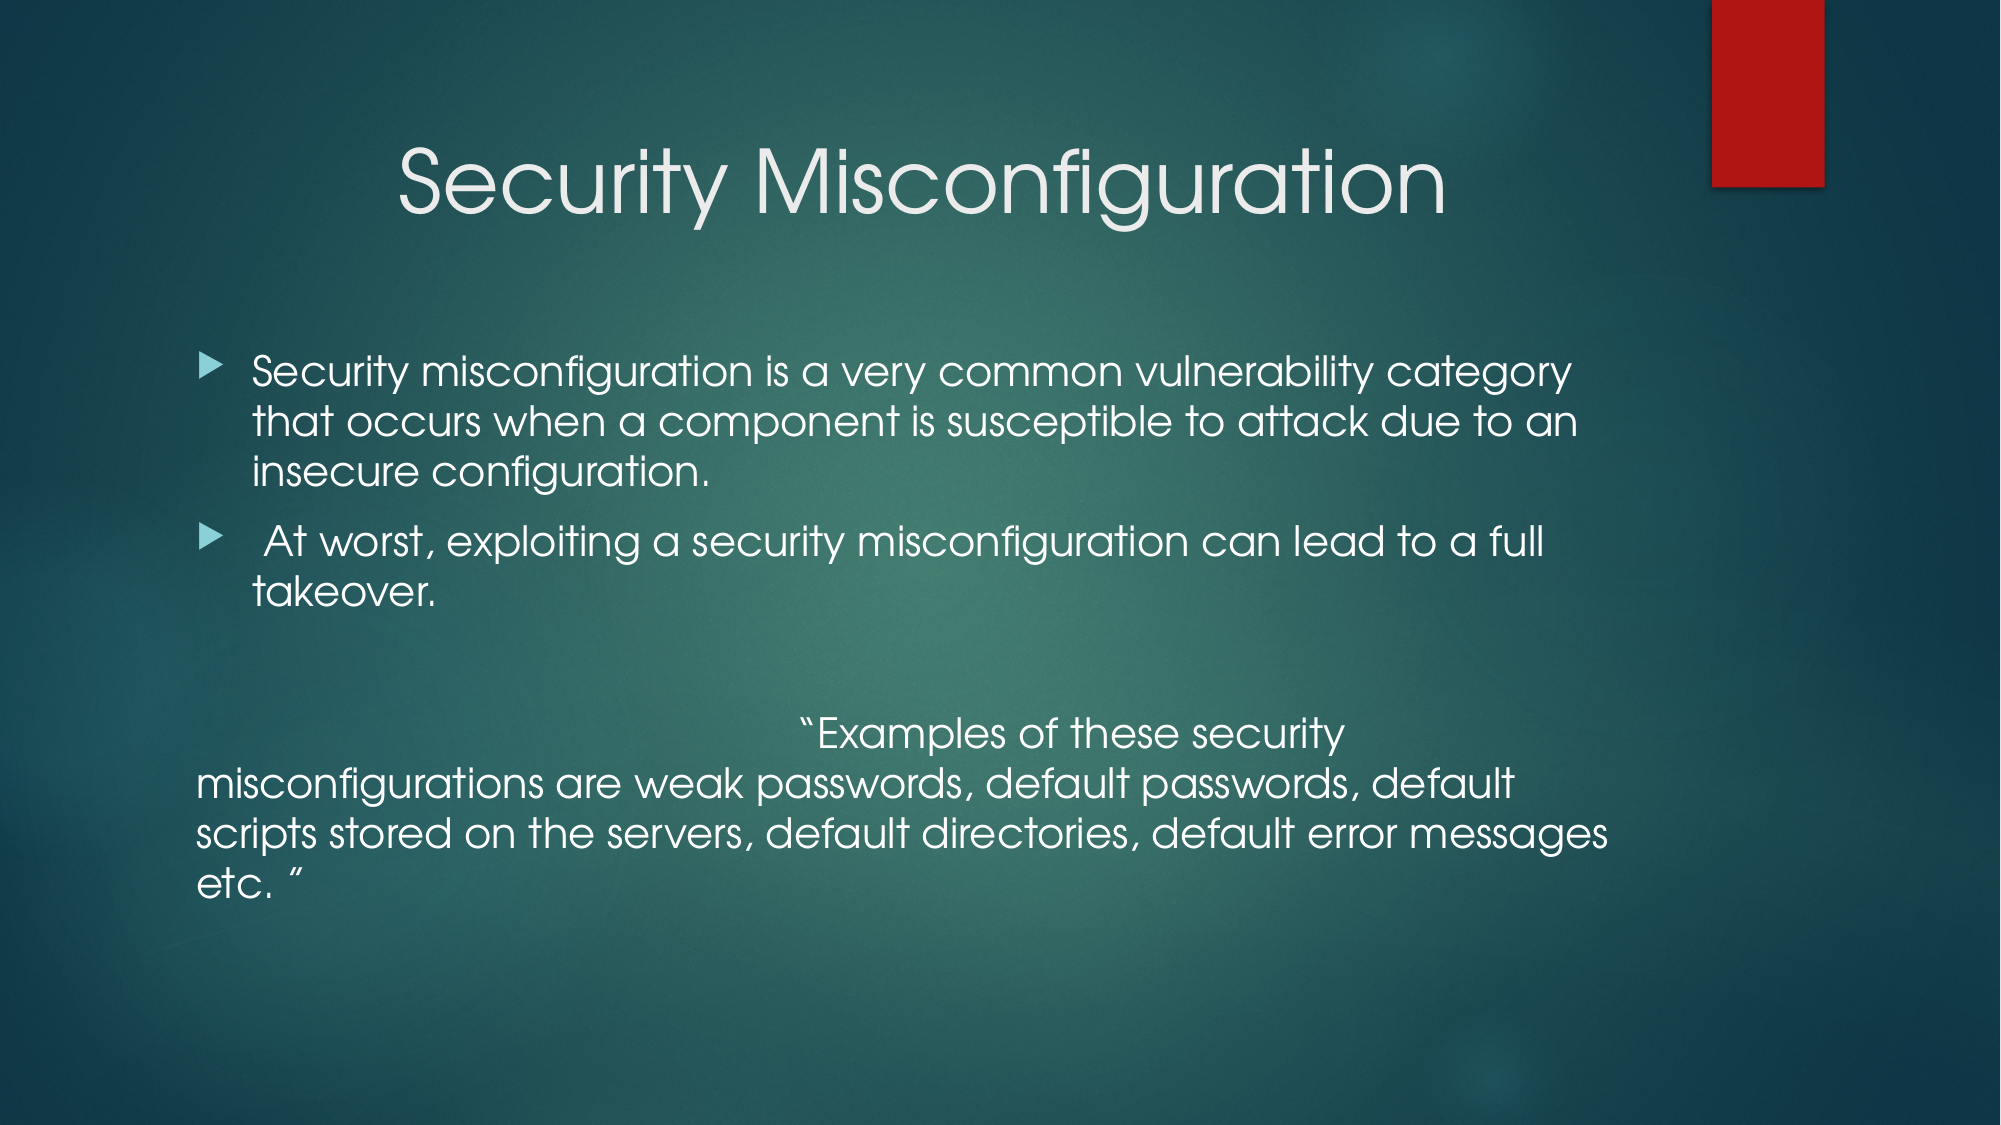

# Security Misconfiguration
Security misconfiguration is a very common vulnerability category that occurs when a component is susceptible to attack due to an insecure configuration.
 At worst, exploiting a security misconfiguration can lead to a full takeover.

				“Examples of these security misconfigurations are weak passwords, default passwords, default scripts stored on the servers, default directories, default error messages etc. ”